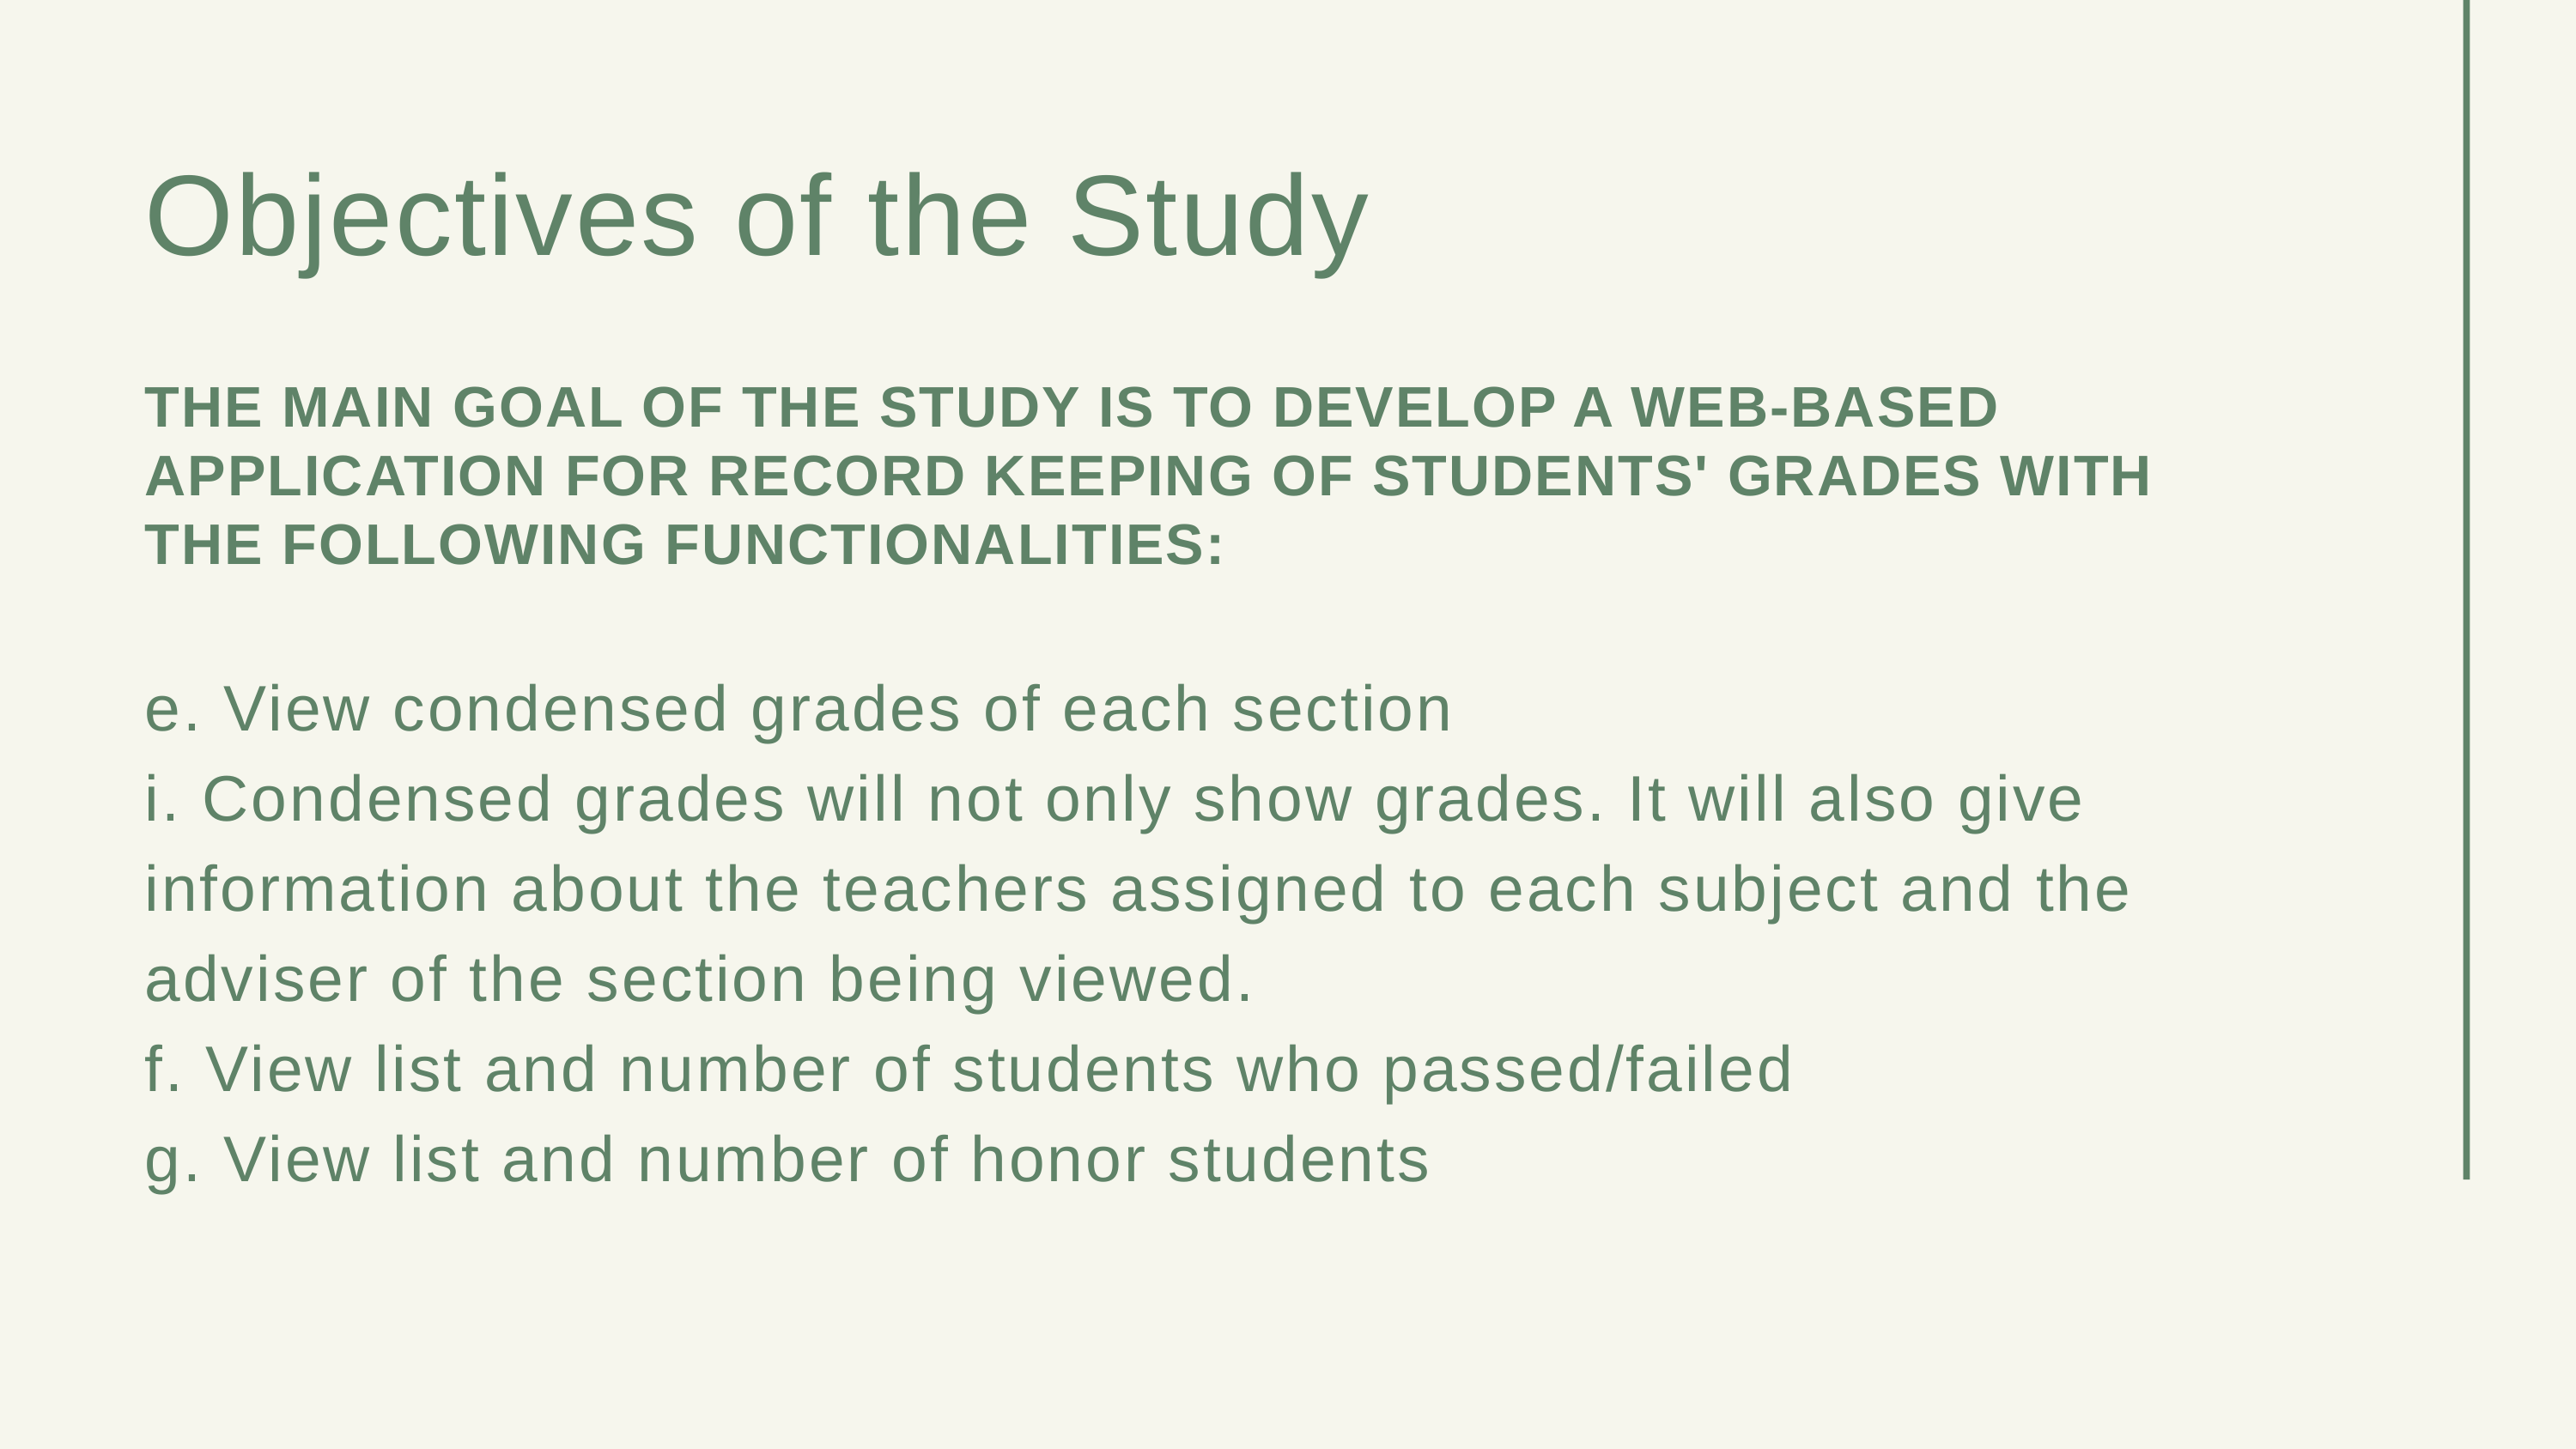

Objectives of the Study
THE MAIN GOAL OF THE STUDY IS TO DEVELOP A WEB-BASED APPLICATION FOR RECORD KEEPING OF STUDENTS' GRADES WITH THE FOLLOWING FUNCTIONALITIES:
e. View condensed grades of each section
i. Condensed grades will not only show grades. It will also give information about the teachers assigned to each subject and the adviser of the section being viewed.
f. View list and number of students who passed/failed
g. View list and number of honor students

SDCC • 2020